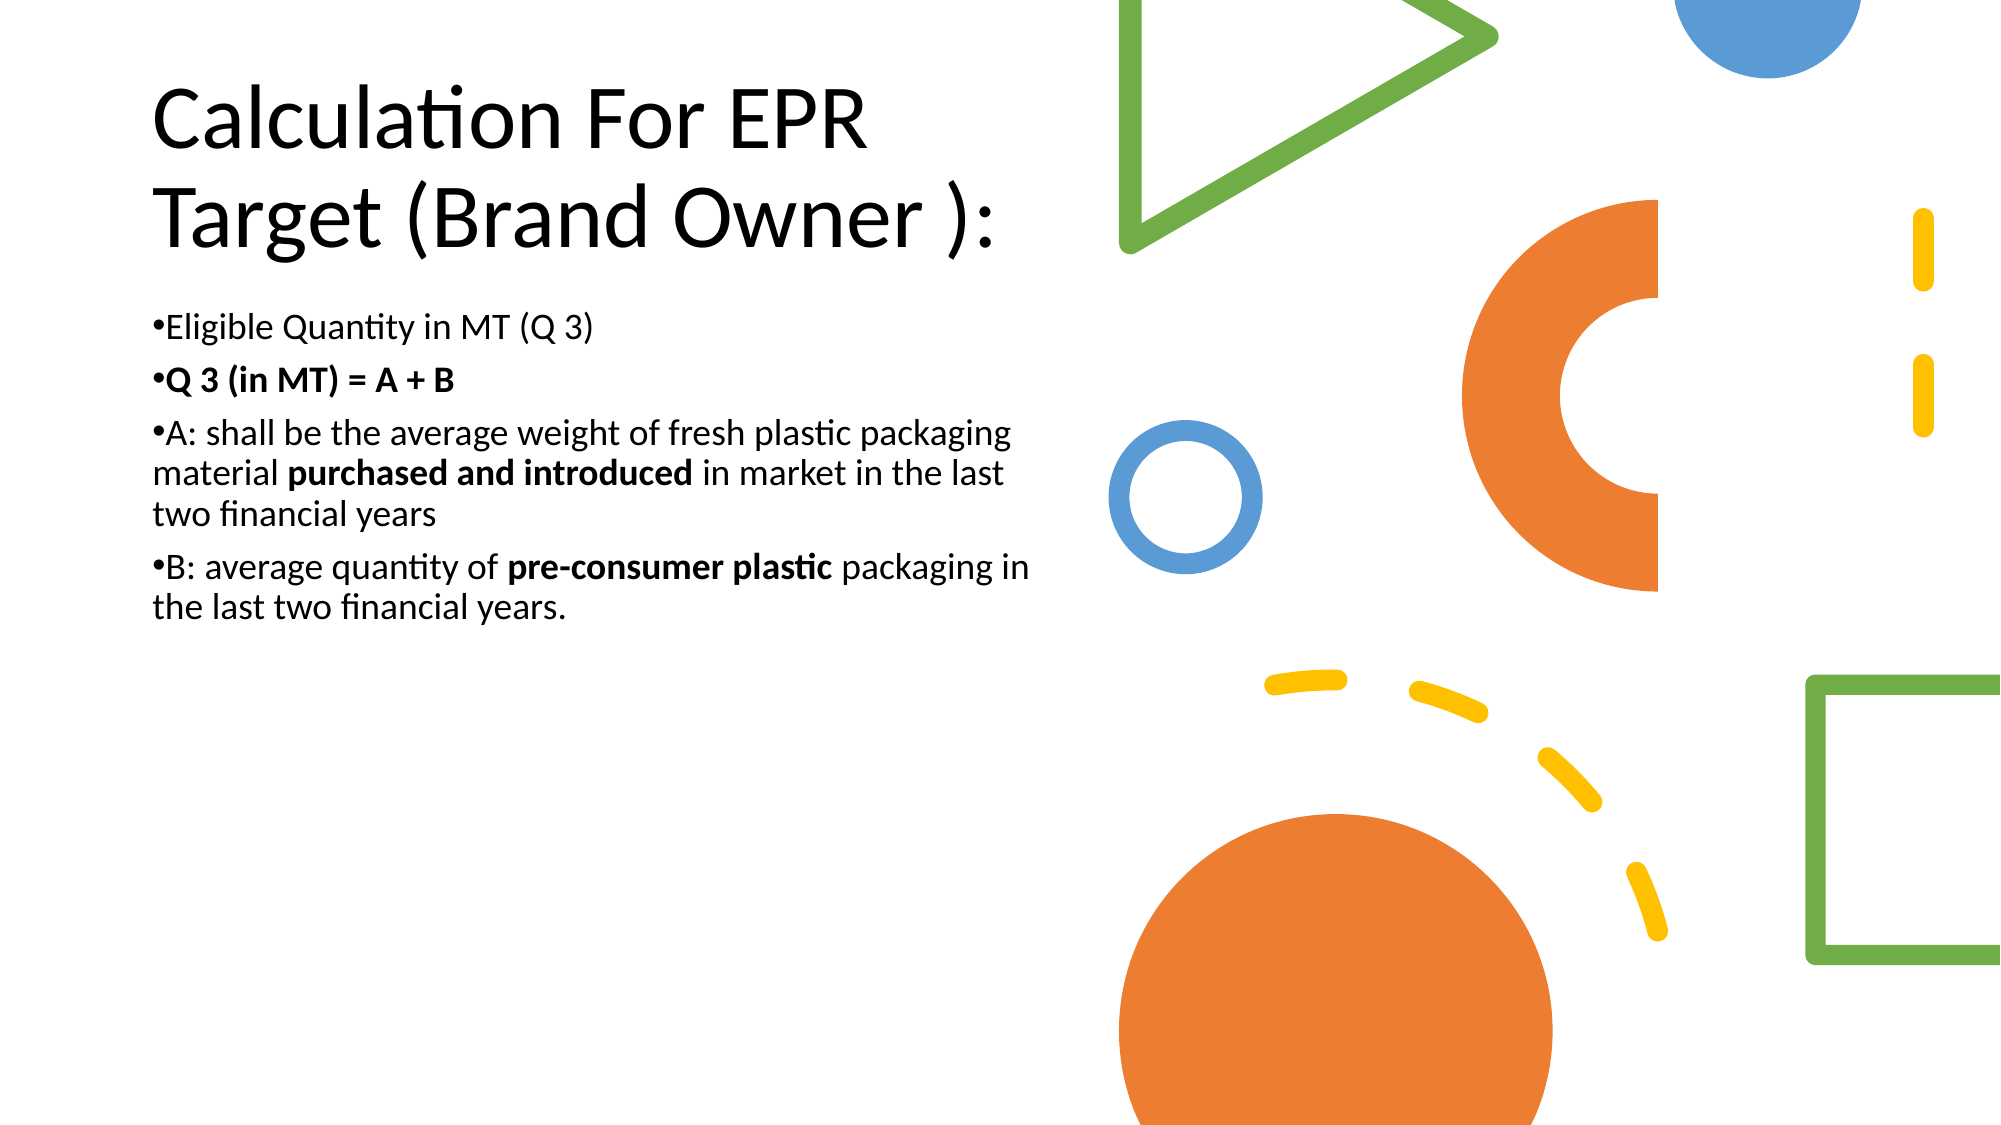

Calculation For EPR Target (Brand Owner ):

Eligible Quantity in MT (Q 3)
Q 3 (in MT) = A + B
A: shall be the average weight of fresh plastic packaging material purchased and introduced in market in the last two financial years
B: average quantity of pre-consumer plastic packaging in the last two financial years.